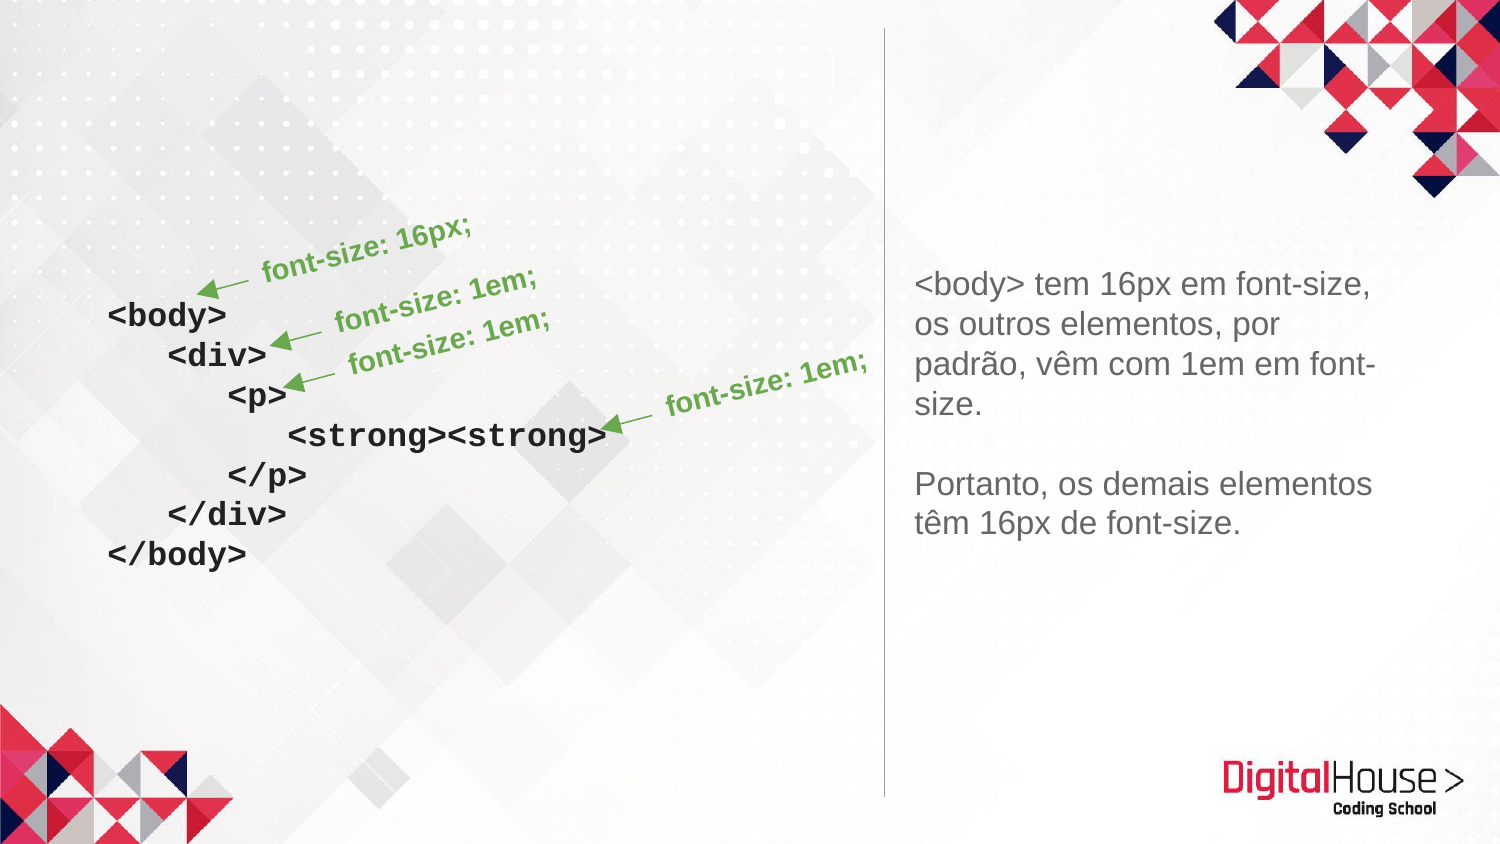

<body> tem 16px em font-size, os outros elementos, por padrão, vêm com 1em em font-size.

Portanto, os demais elementos têm 16px de font-size.

font-size: 16px;
font-size: 1em;
<body>
   <div>
      <p>
         <strong><strong>
      </p>
   </div>
</body>
font-size: 1em;
font-size: 1em;